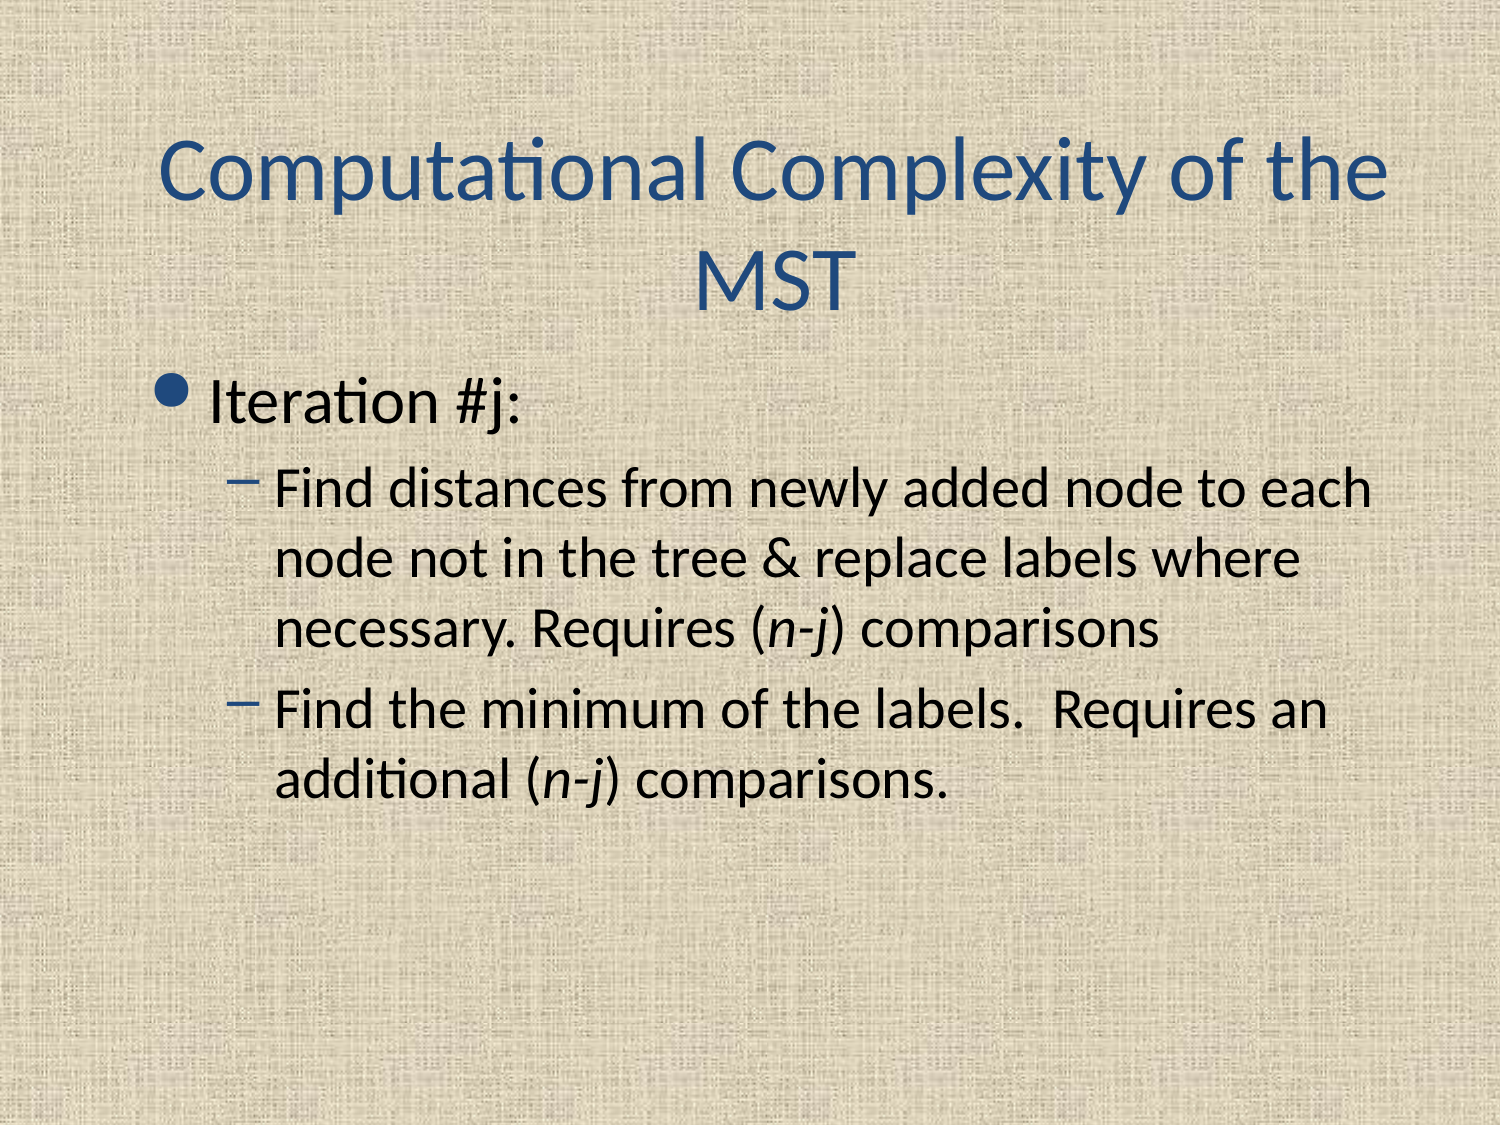

#
Computational Complexity of the MST

Iteration #j:
Find distances from newly added node to each node not in the tree & replace labels where necessary. Requires (n-j) comparisons
Find the minimum of the labels.  Requires an additional (n-j) comparisons.